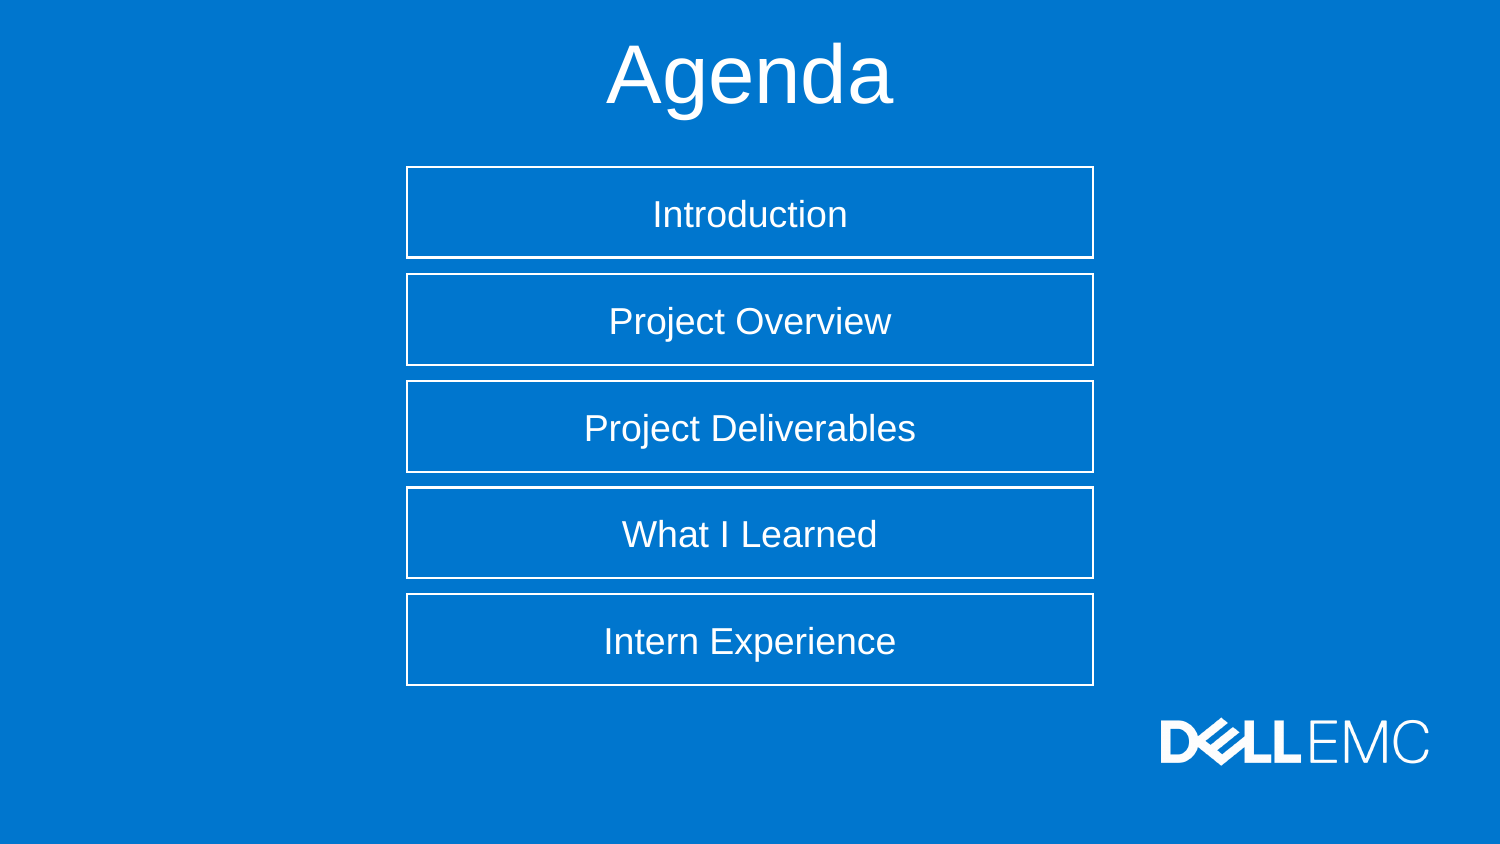

Agenda
Introduction
Project Overview
Project Deliverables
What I Learned
Intern Experience